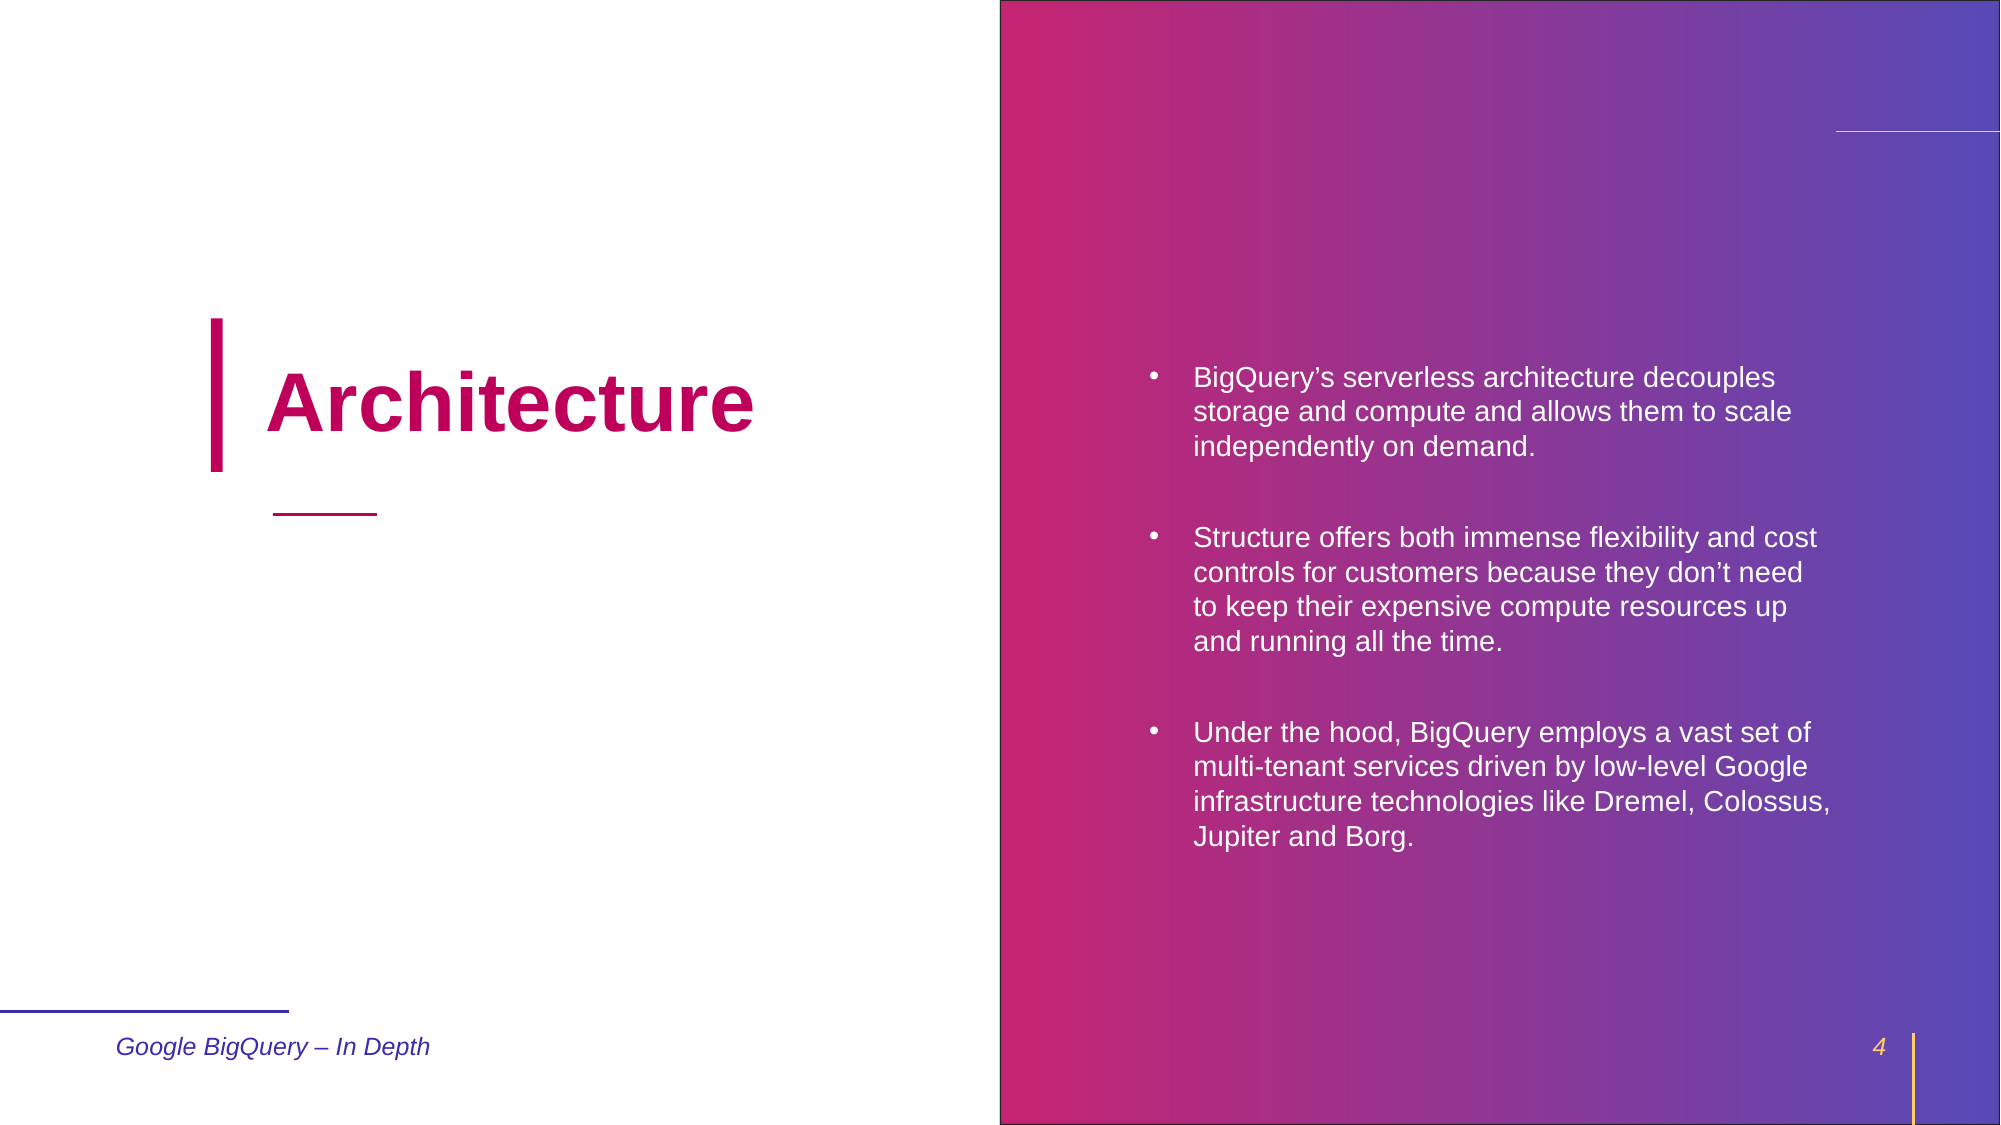

# Architecture
BigQuery’s serverless architecture decouples storage and compute and allows them to scale independently on demand.

Structure offers both immense flexibility and cost controls for customers because they don’t need to keep their expensive compute resources up and running all the time.

Under the hood, BigQuery employs a vast set of multi-tenant services driven by low-level Google infrastructure technologies like Dremel, Colossus, Jupiter and Borg.
Google BigQuery – In Depth
4